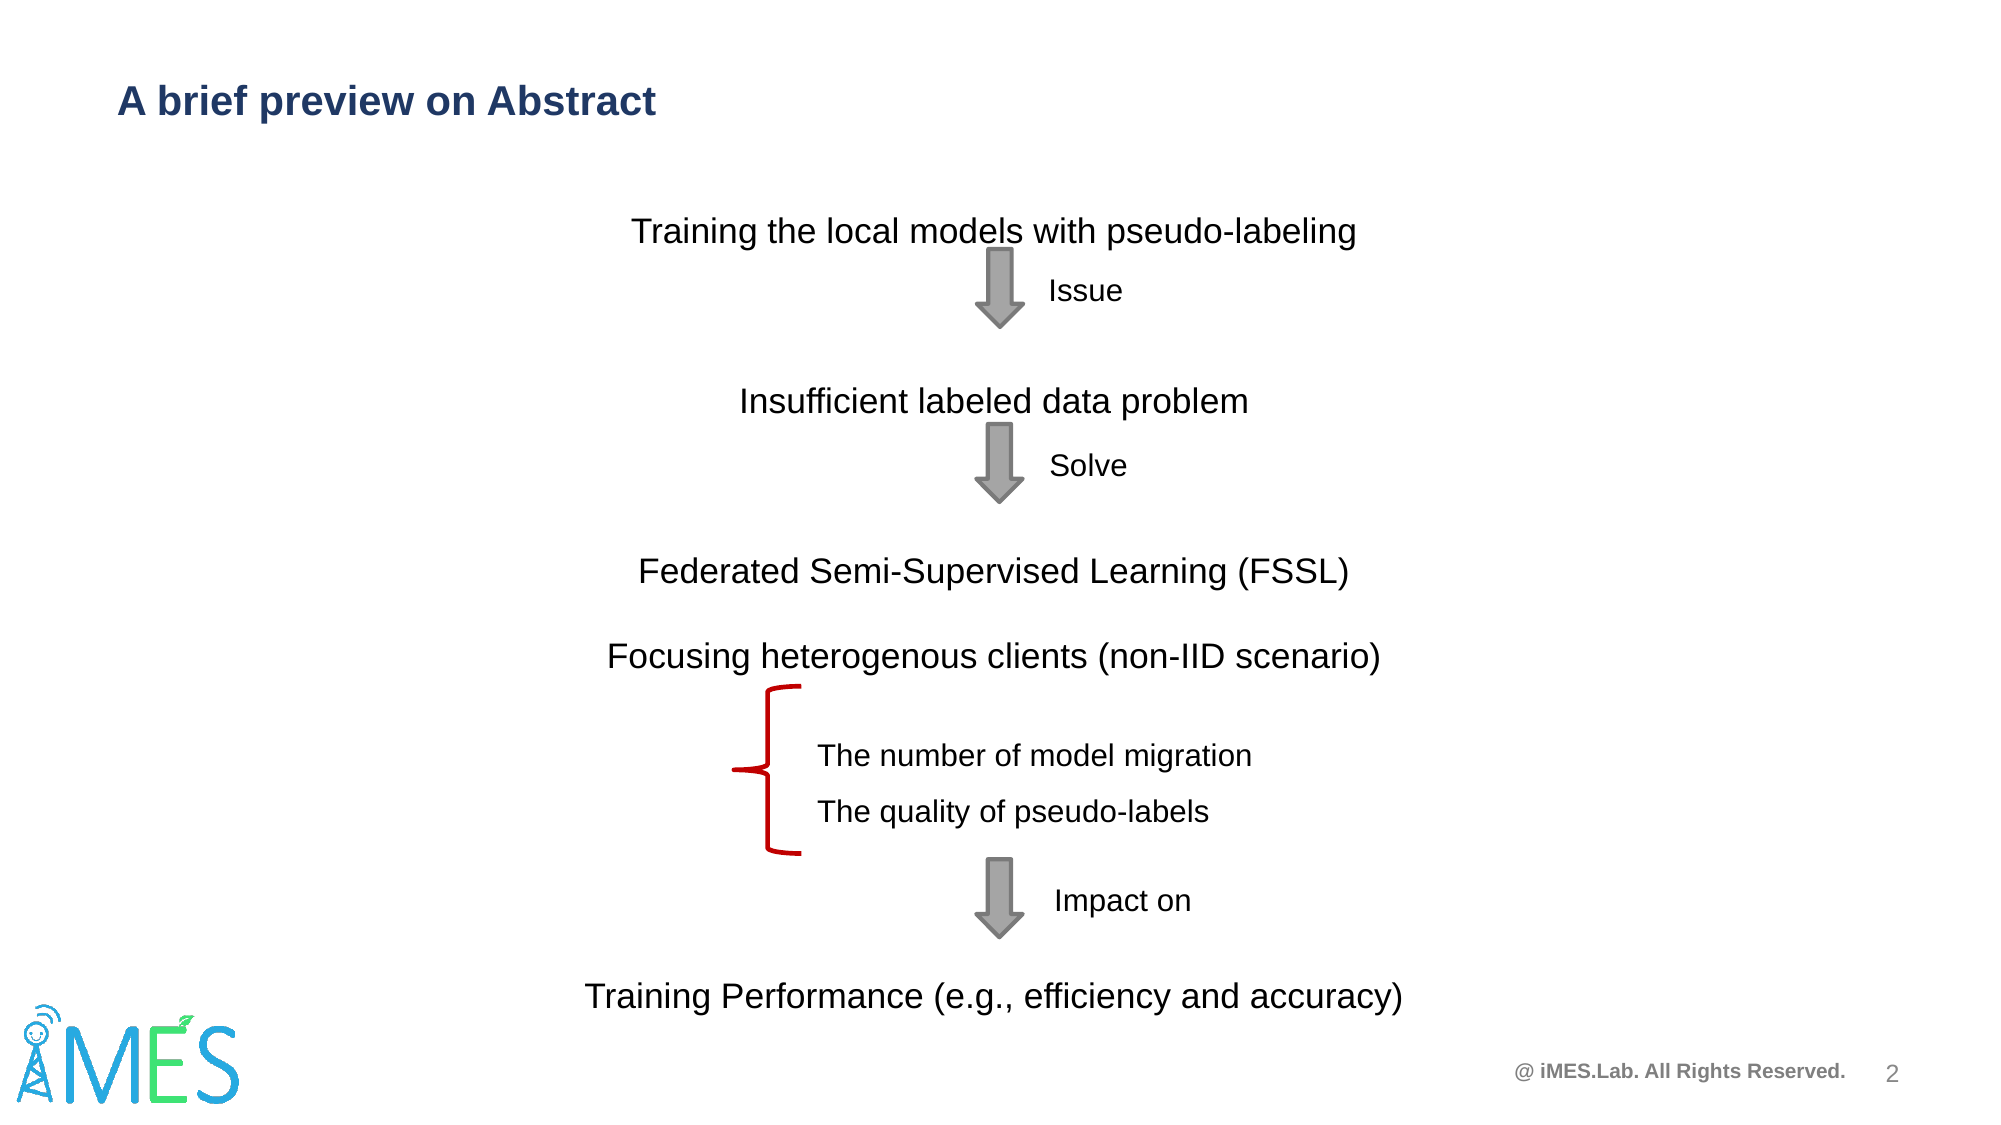

# A brief preview on Abstract
Training the local models with pseudo-labeling

Insufficient labeled data problem

Federated Semi-Supervised Learning (FSSL)
Focusing heterogenous clients (non-IID scenario)

Training Performance (e.g., efficiency and accuracy)

Issue

Solve

The number of model migration
The quality of pseudo-labels

Impact on
2